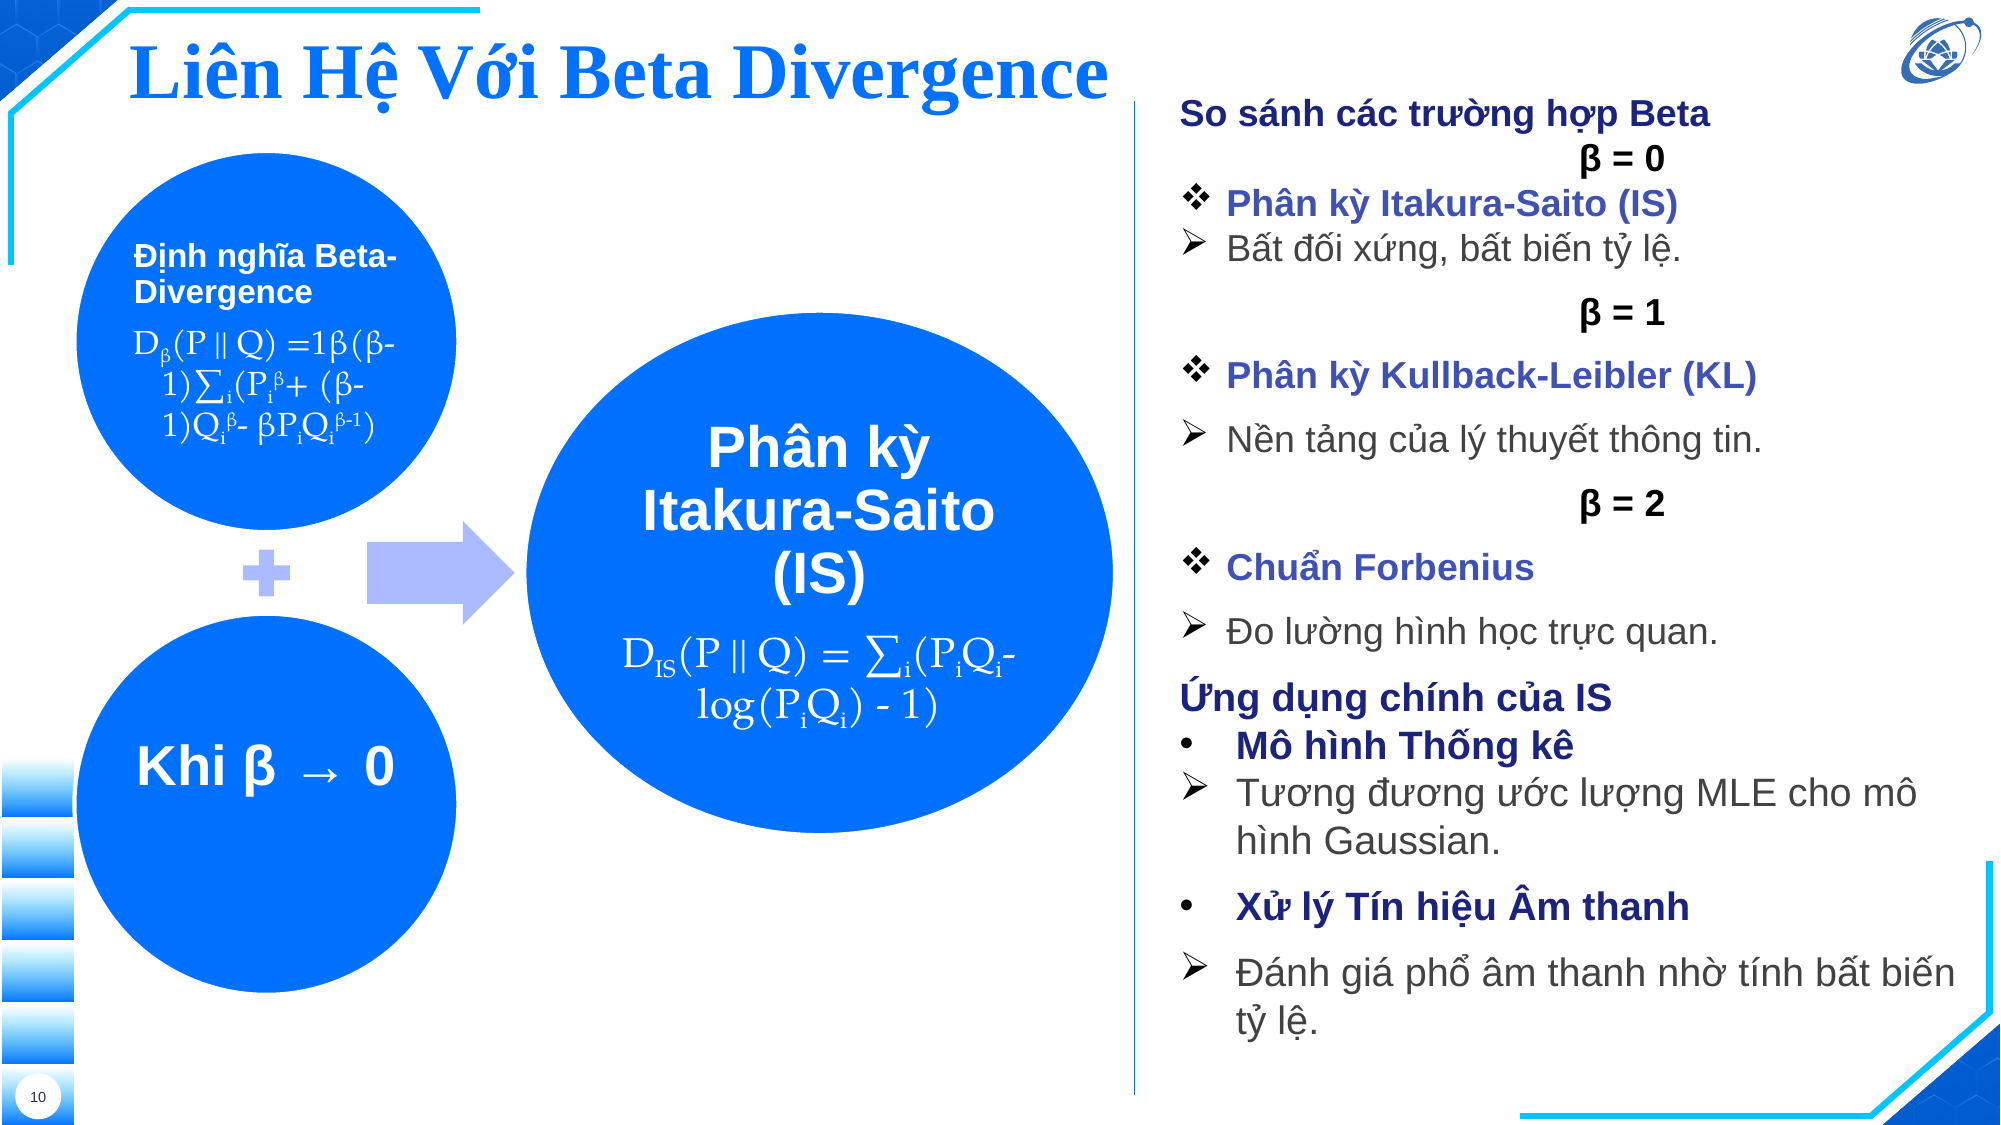

# Liên Hệ Với Beta Divergence
So sánh các trường hợp Beta
β = 0
Phân kỳ Itakura-Saito (IS)
Bất đối xứng, bất biến tỷ lệ.
β = 1
Phân kỳ Kullback-Leibler (KL)
Nền tảng của lý thuyết thông tin.
β = 2
Chuẩn Forbenius
Đo lường hình học trực quan.
Định nghĩa Beta-Divergence
Dβ(P || Q) =1β(β-1)∑i(Piβ+ (β-1)Qiβ- βPiQiβ-1)

Khi β → 0

Phân kỳ Itakura-Saito (IS)
DIS(P || Q) = ∑i(PiQi- log(PiQi) - 1)
Ứng dụng chính của IS
Mô hình Thống kê
Tương đương ước lượng MLE cho mô hình Gaussian.
Xử lý Tín hiệu Âm thanh
Đánh giá phổ âm thanh nhờ tính bất biến tỷ lệ.
10